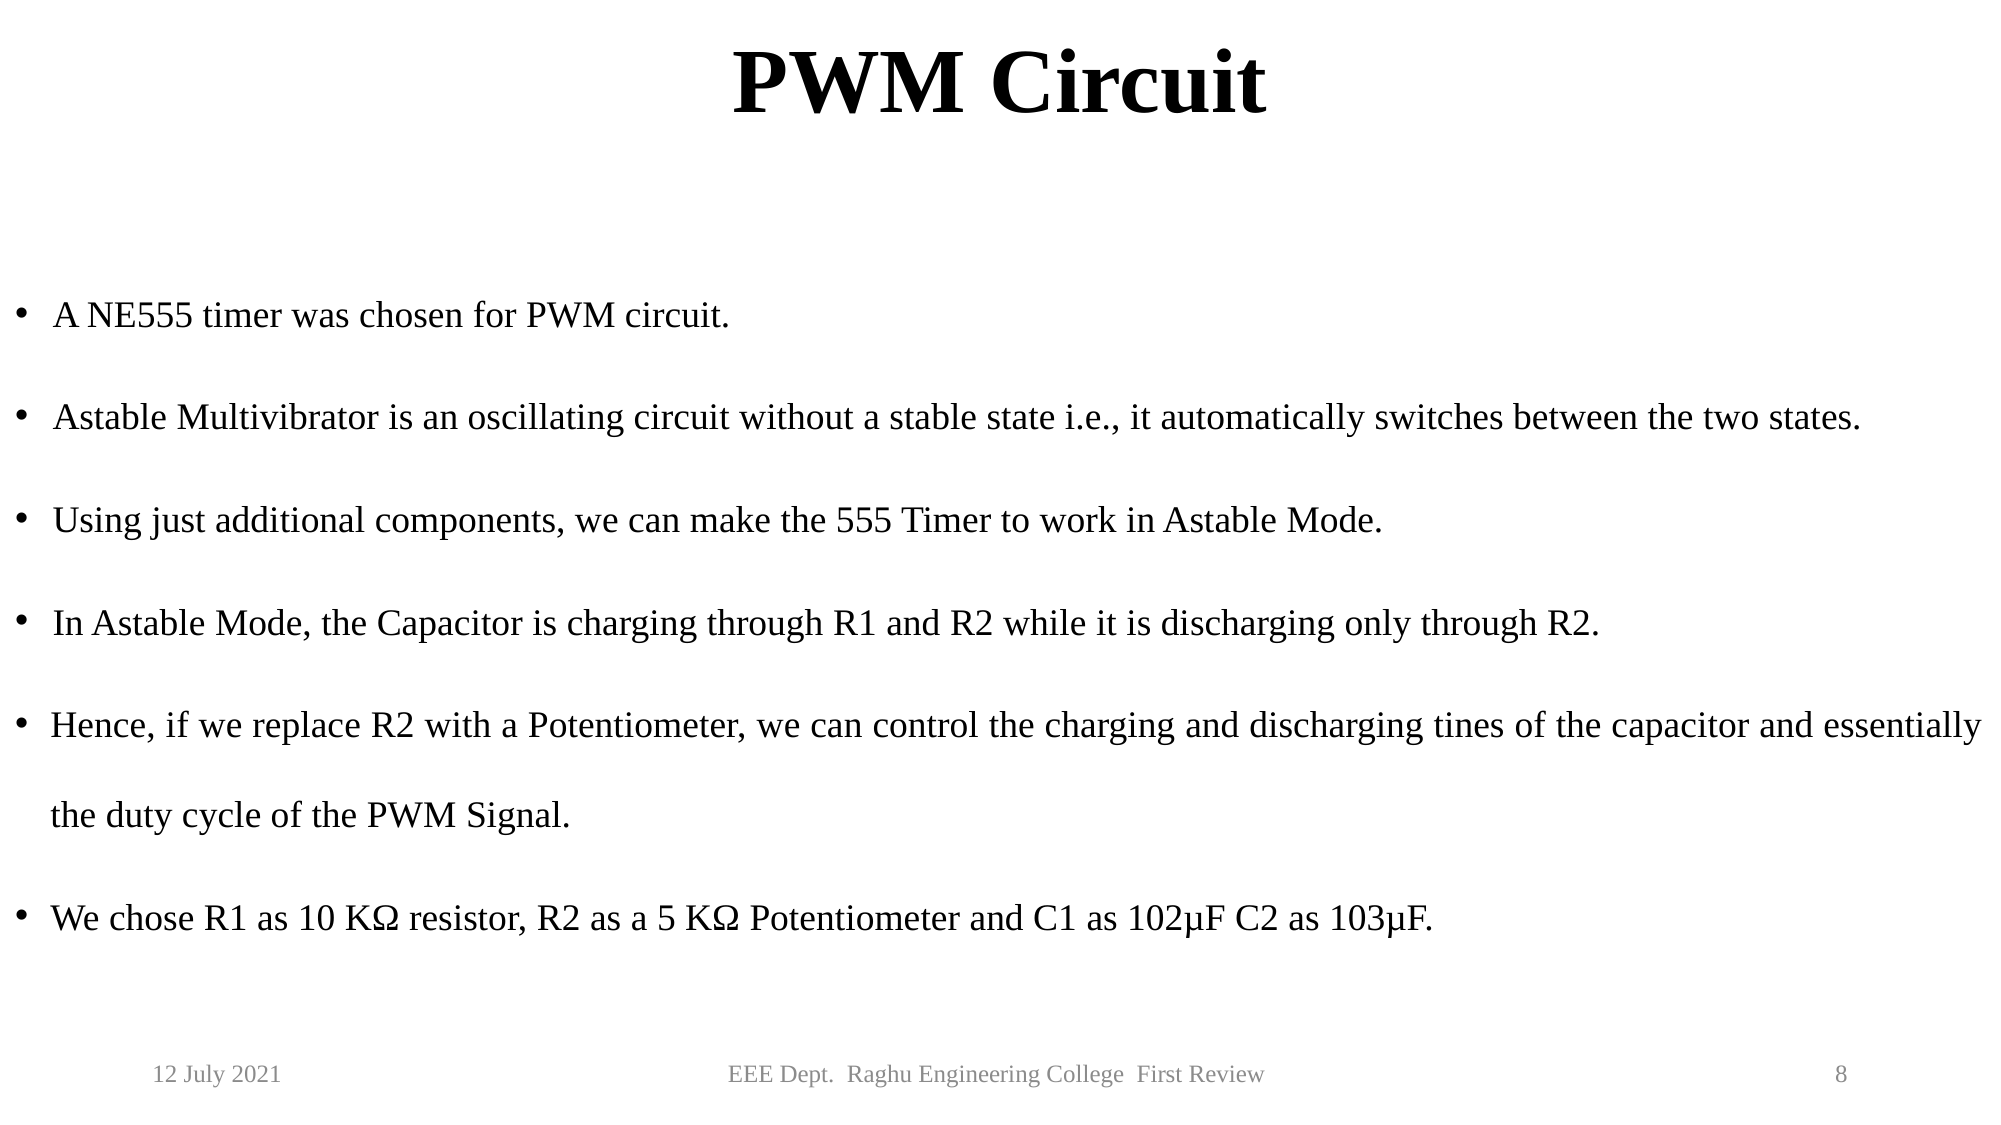

# PWM Circuit
A NE555 timer was chosen for PWM circuit.
Astable Multivibrator is an oscillating circuit without a stable state i.e., it automatically switches between the two states.
Using just additional components, we can make the 555 Timer to work in Astable Mode.
In Astable Mode, the Capacitor is charging through R1 and R2 while it is discharging only through R2.
Hence, if we replace R2 with a Potentiometer, we can control the charging and discharging tines of the capacitor and essentially the duty cycle of the PWM Signal.
We chose R1 as 10 KΩ resistor, R2 as a 5 KΩ Potentiometer and C1 as 102µF C2 as 103µF.

12 July 2021
EEE Dept.  Raghu Engineering College  First Review
8